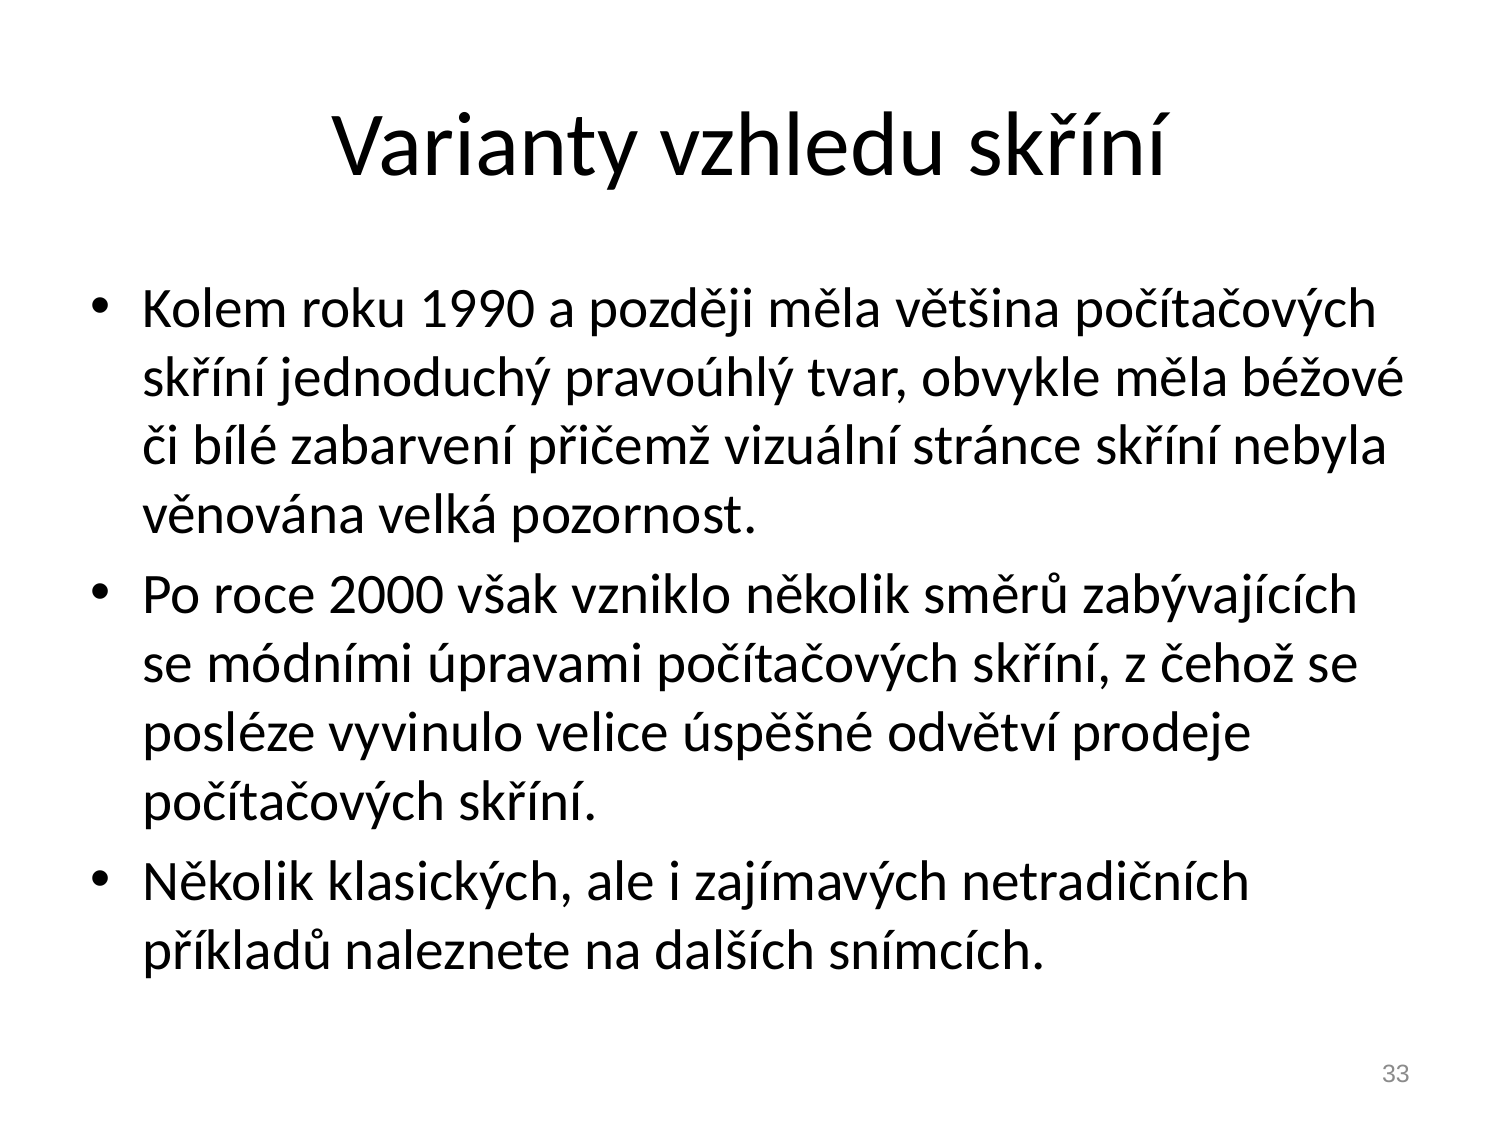

# Varianty vzhledu skříní
Kolem roku 1990 a později měla většina počítačových skříní jednoduchý pravoúhlý tvar, obvykle měla béžové či bílé zabarvení přičemž vizuální stránce skříní nebyla věnována velká pozornost.
Po roce 2000 však vzniklo několik směrů zabývajících se módními úpravami počítačových skříní, z čehož se posléze vyvinulo velice úspěšné odvětví prodeje počítačových skříní.
Několik klasických, ale i zajímavých netradičních příkladů naleznete na dalších snímcích.
33